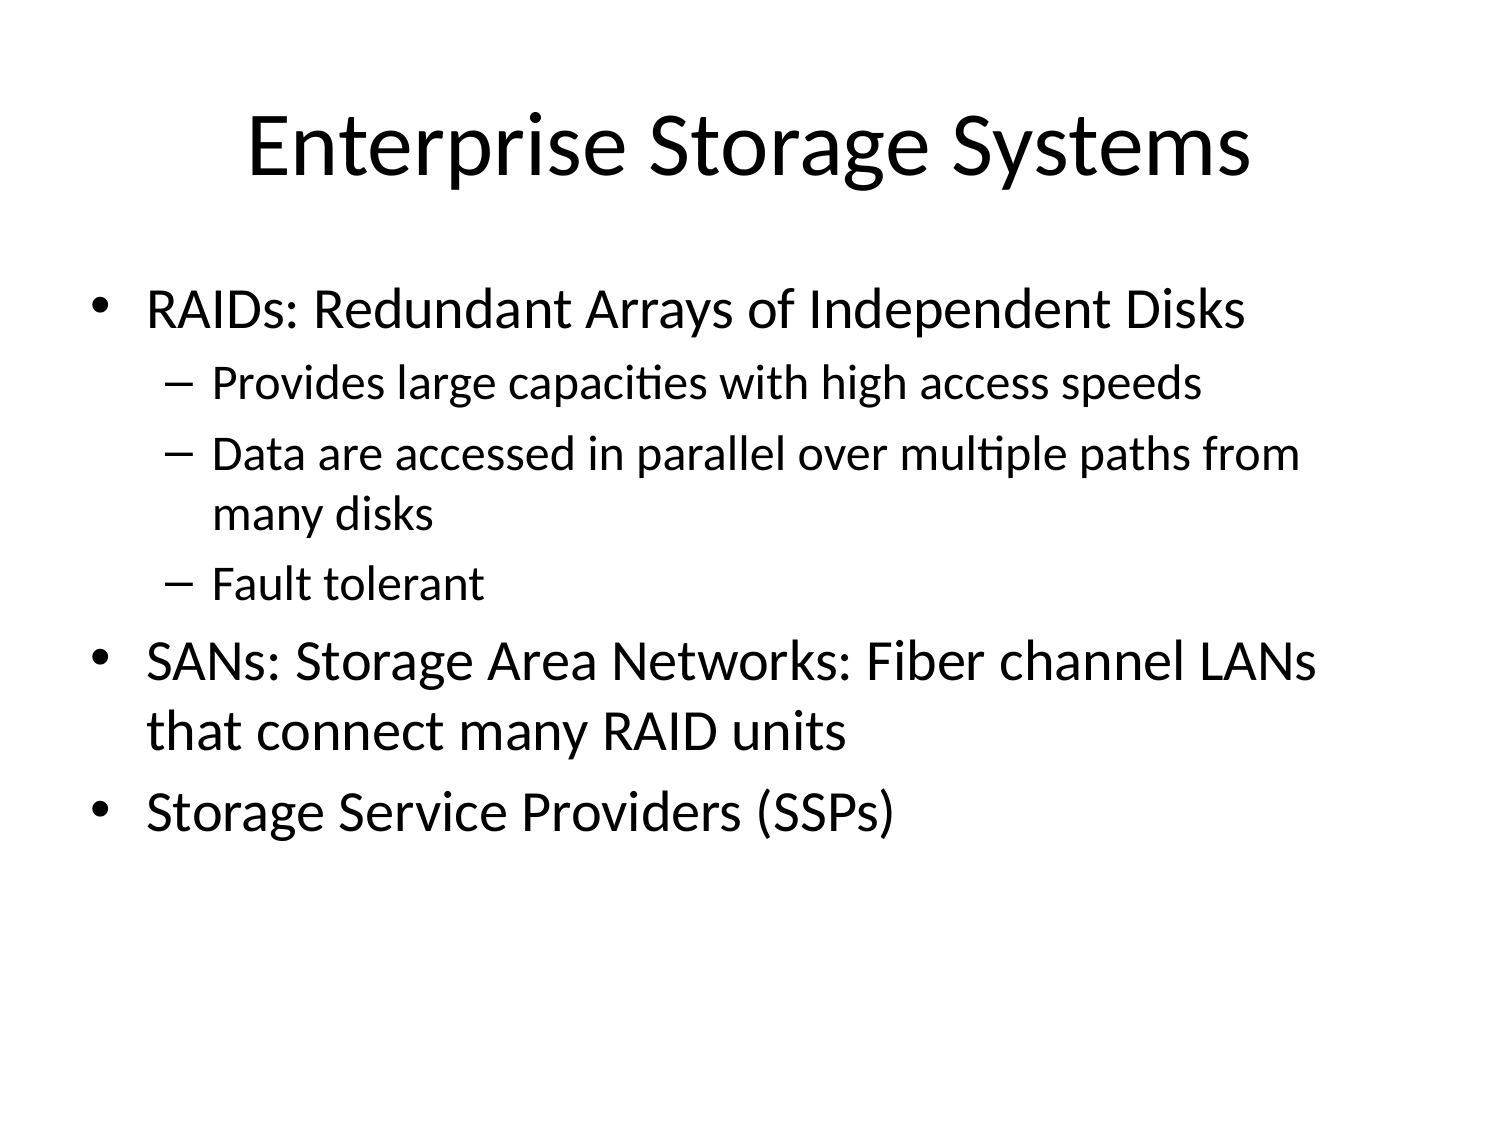

# Enterprise Storage Systems
RAIDs: Redundant Arrays of Independent Disks
Provides large capacities with high access speeds
Data are accessed in parallel over multiple paths from many disks
Fault tolerant
SANs: Storage Area Networks: Fiber channel LANs that connect many RAID units
Storage Service Providers (SSPs)